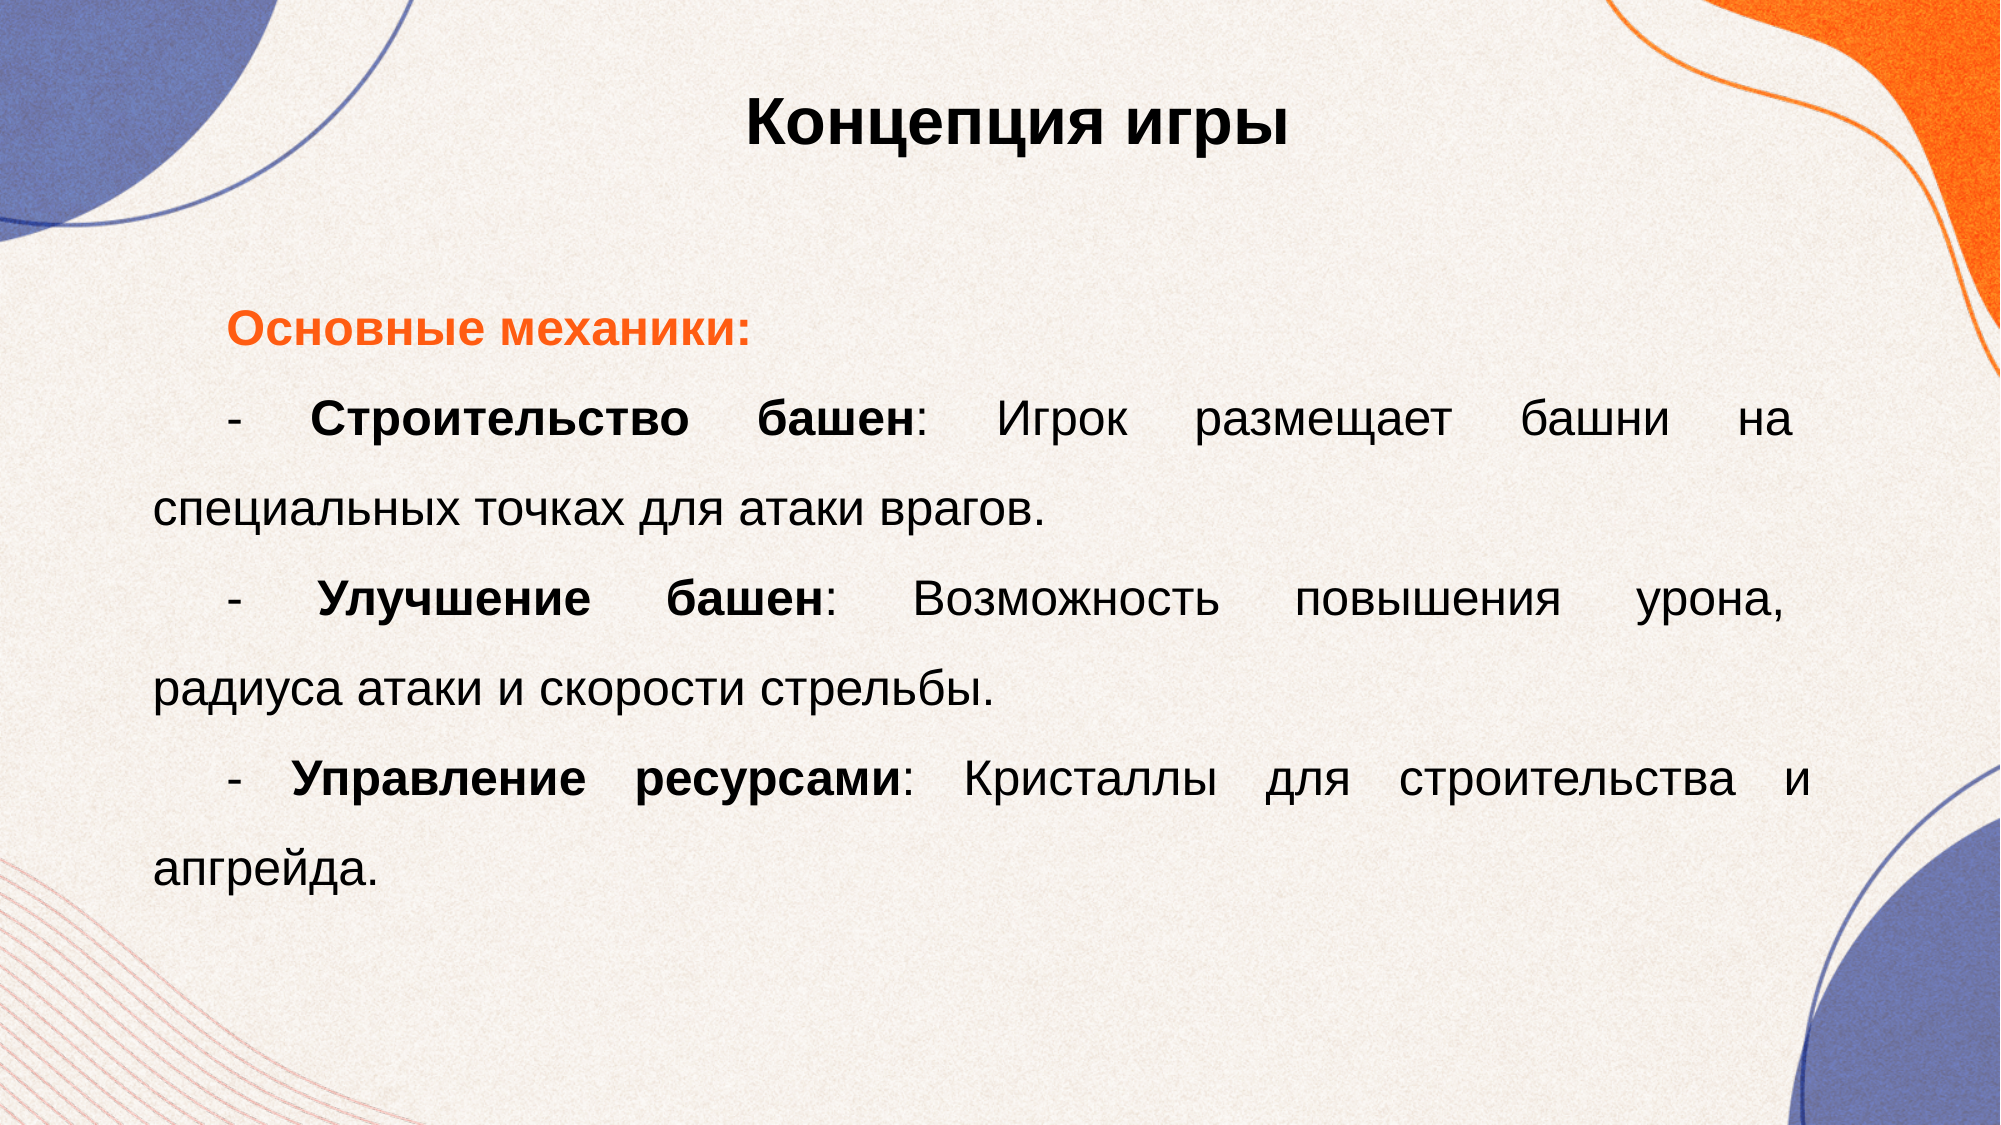

Концепция игры
Основные механики:
- Строительство башен: Игрок размещает башни на
специальных точках для атаки врагов.
- Улучшение башен: Возможность повышения урона,
радиуса атаки и скорости стрельбы.
- Управление ресурсами: Кристаллы для строительства и
апгрейда.